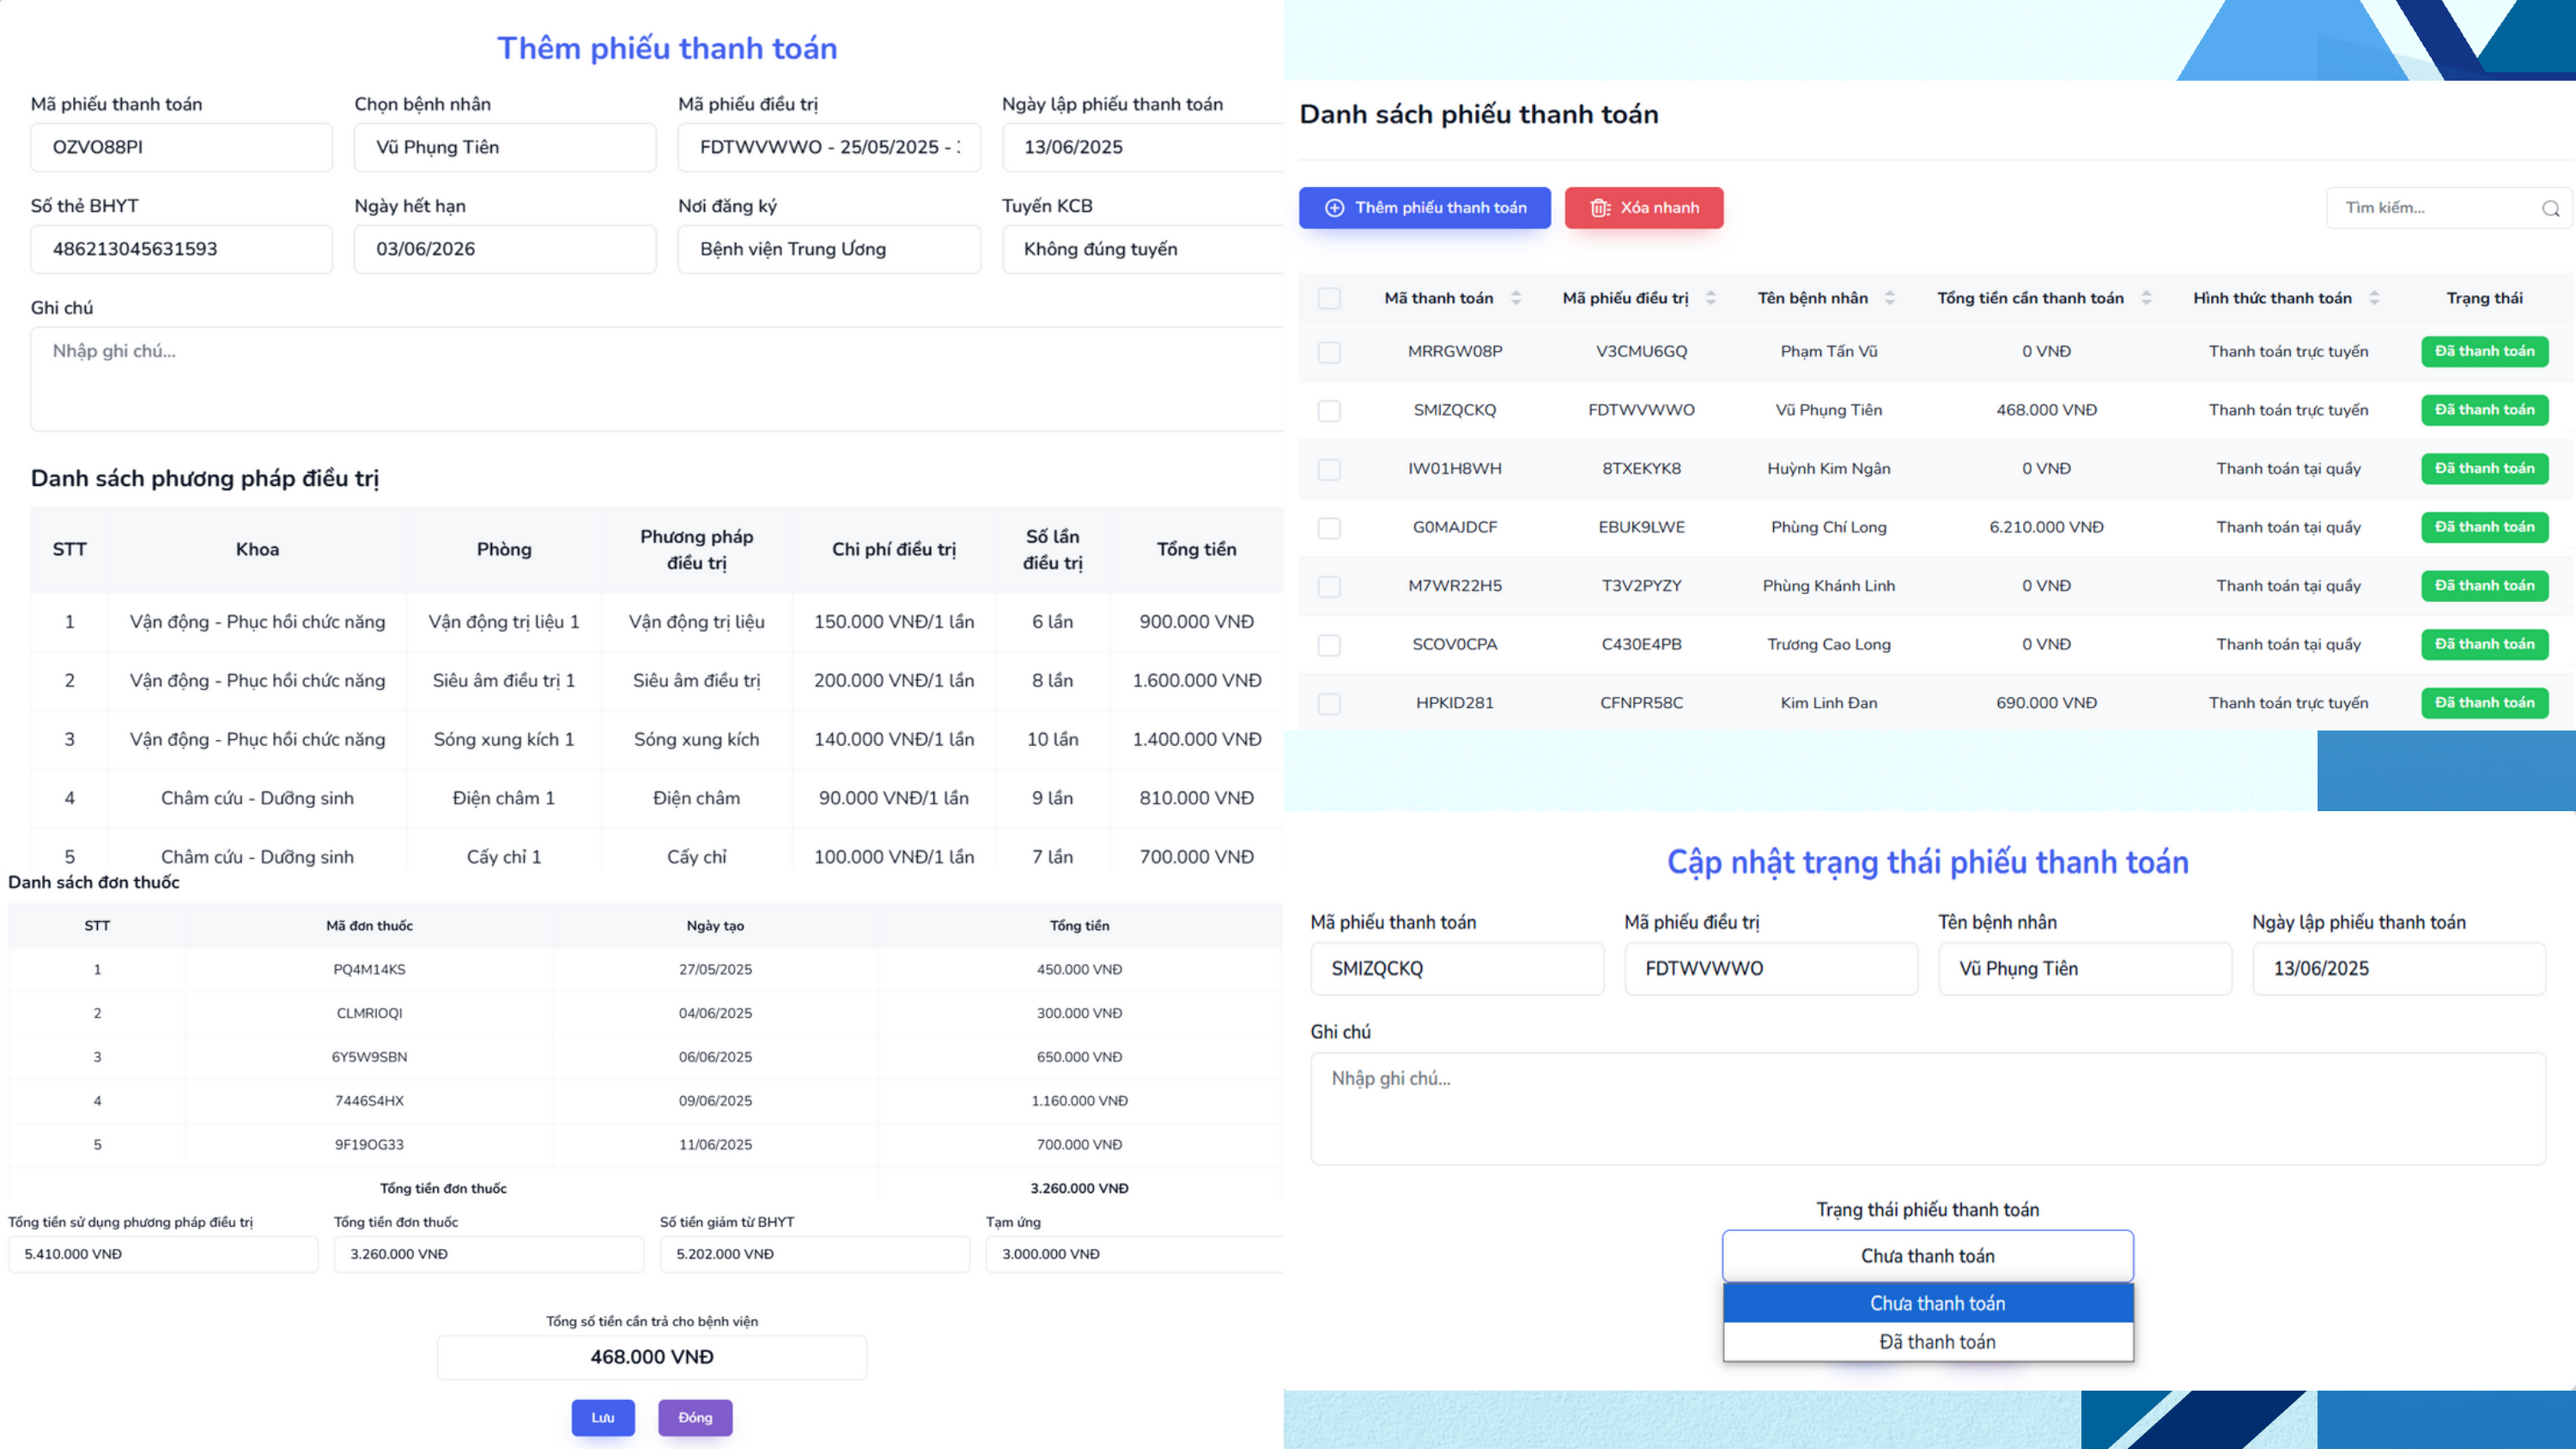

Giao diện chức năng của Y tá